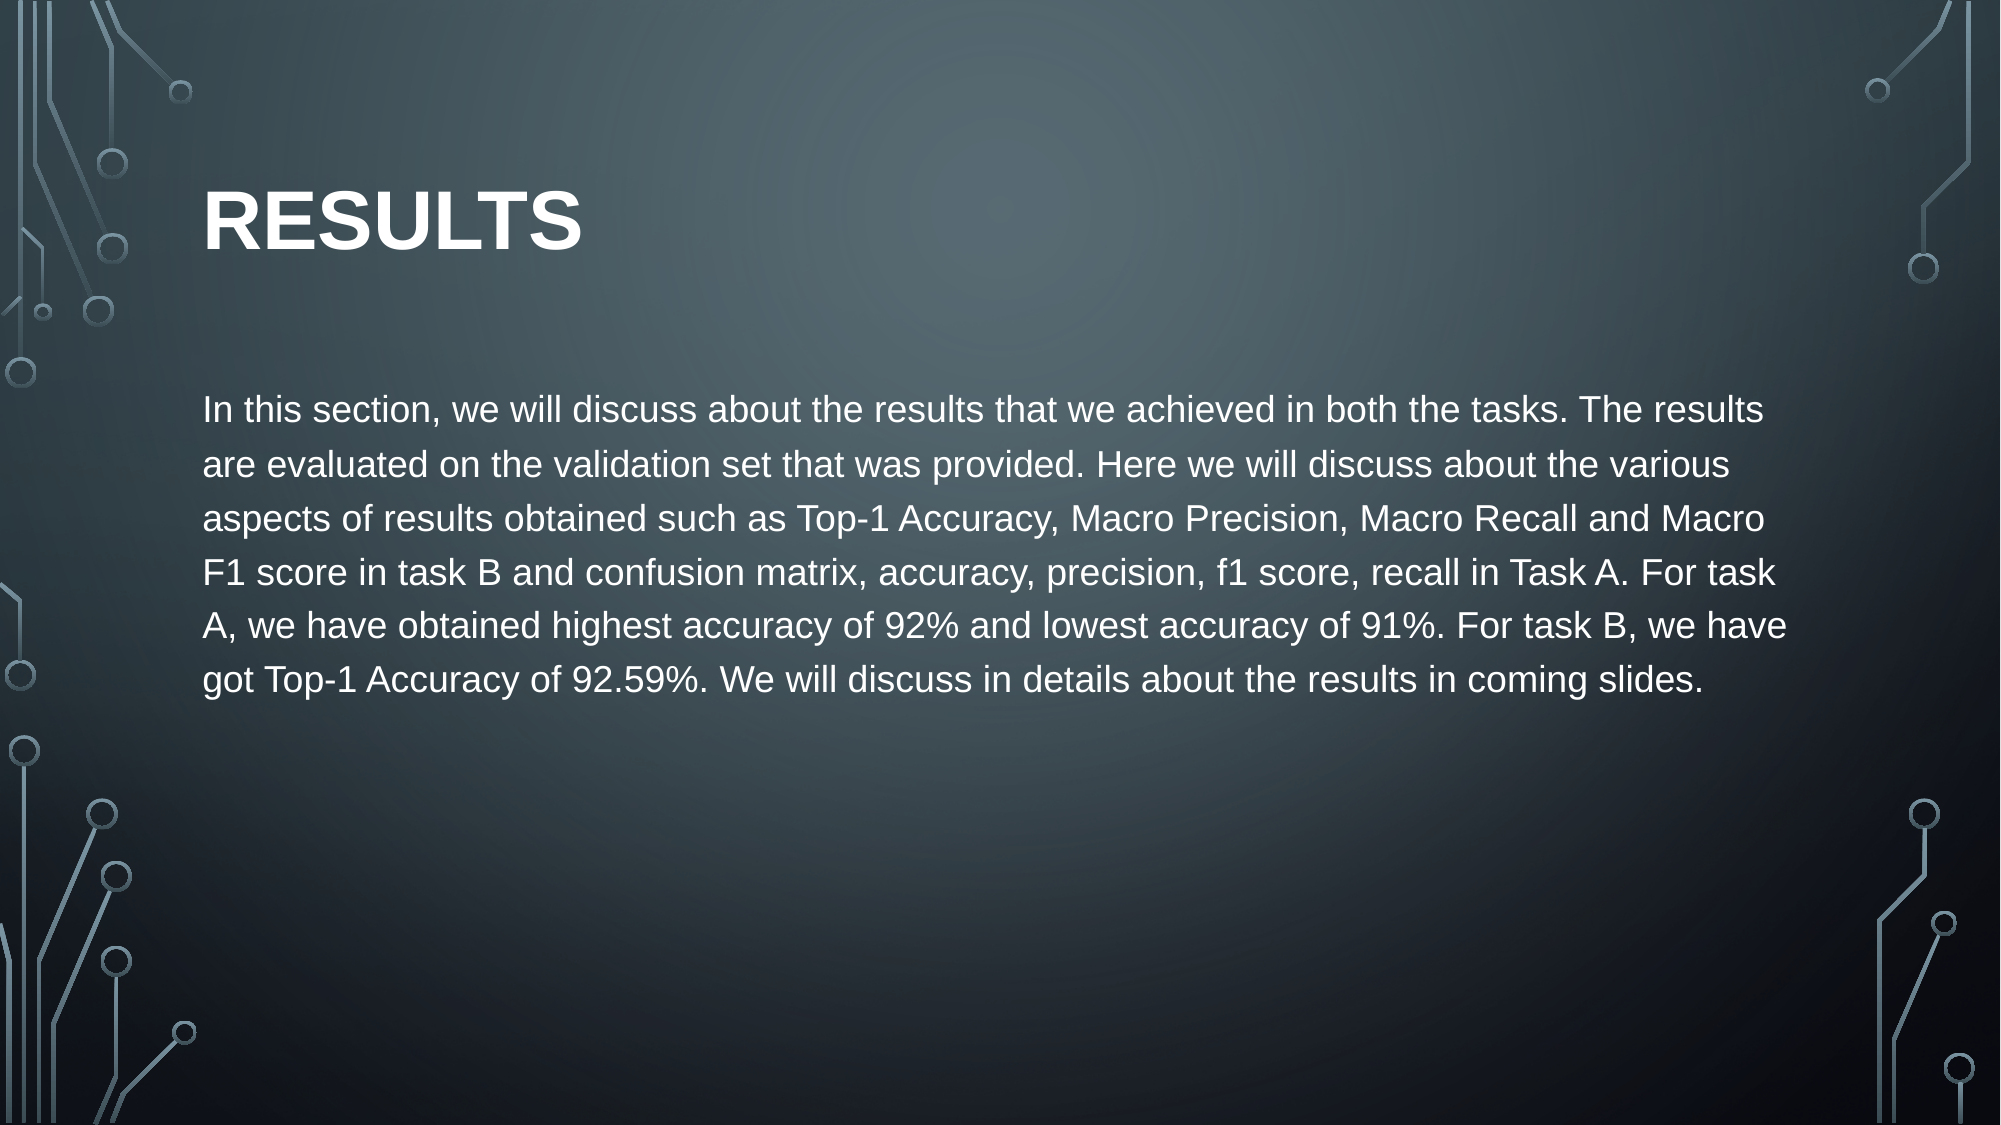

# Results
In this section, we will discuss about the results that we achieved in both the tasks. The results are evaluated on the validation set that was provided. Here we will discuss about the various aspects of results obtained such as Top-1 Accuracy, Macro Precision, Macro Recall and Macro F1 score in task B and confusion matrix, accuracy, precision, f1 score, recall in Task A. For task A, we have obtained highest accuracy of 92% and lowest accuracy of 91%. For task B, we have got Top-1 Accuracy of 92.59%. We will discuss in details about the results in coming slides.